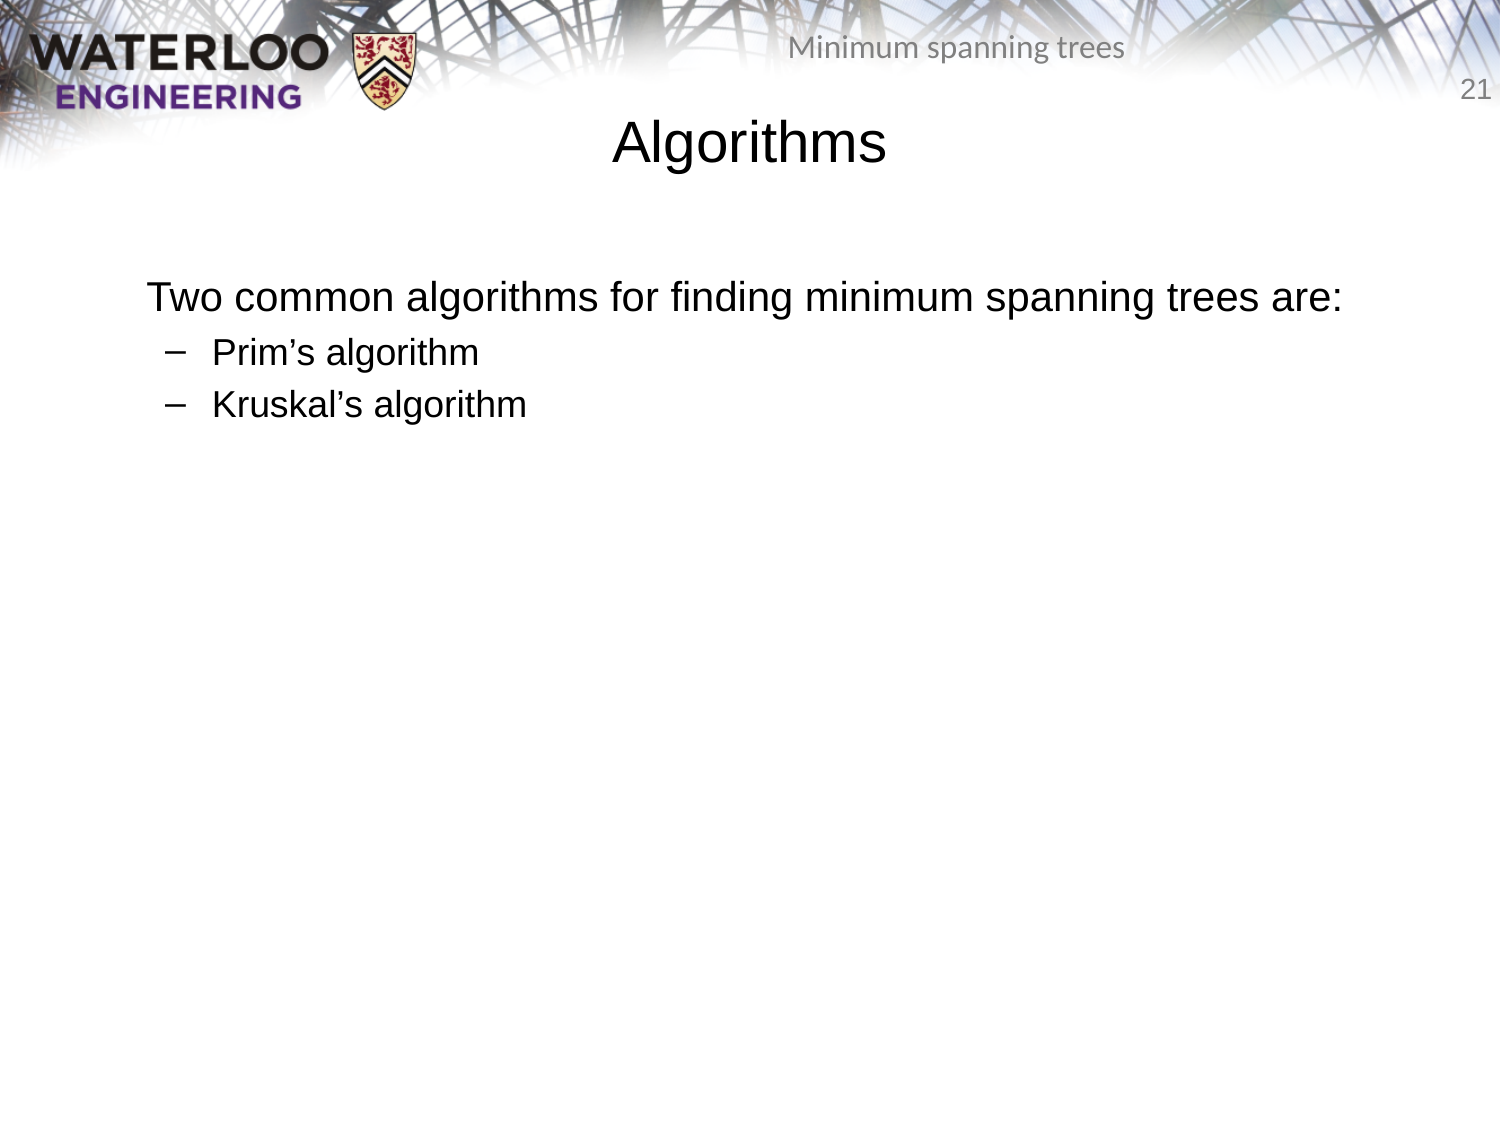

# Algorithms
	Two common algorithms for finding minimum spanning trees are:
Prim’s algorithm
Kruskal’s algorithm